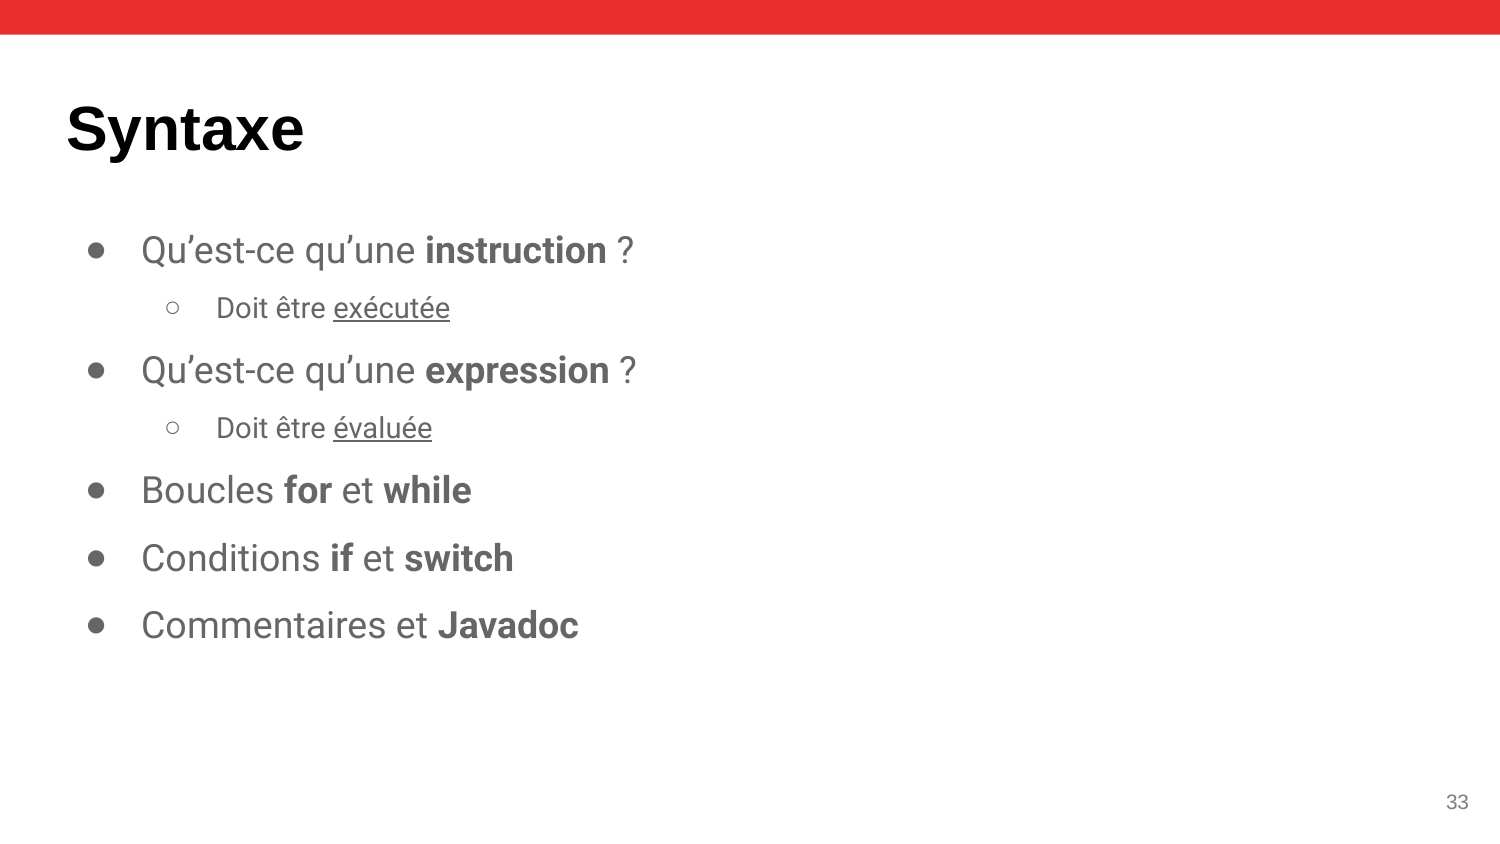

# Syntaxe
Qu’est-ce qu’une instruction ?
Doit être exécutée
Qu’est-ce qu’une expression ?
Doit être évaluée
Boucles for et while
Conditions if et switch
Commentaires et Javadoc
33